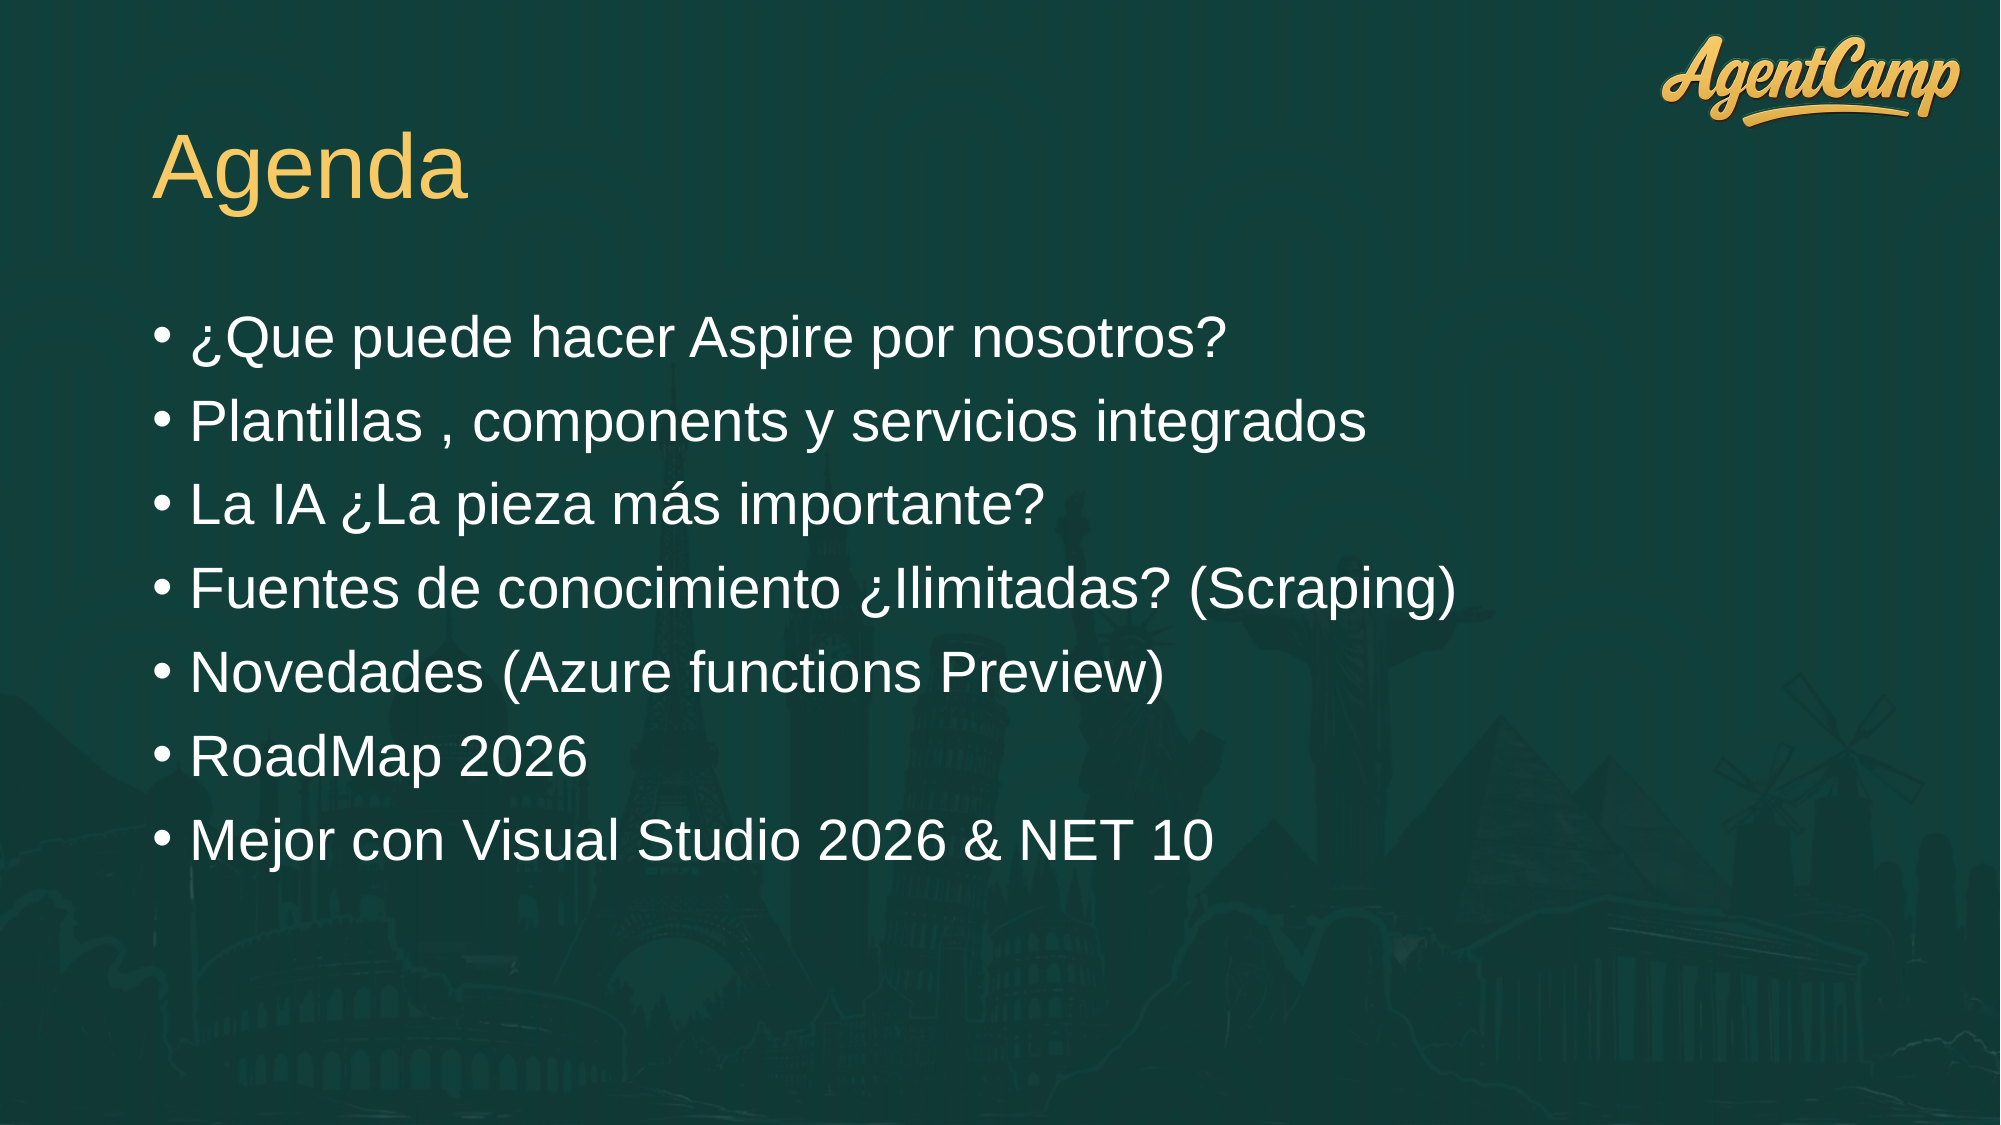

# Agenda
¿Que puede hacer Aspire por nosotros?
Plantillas , components y servicios integrados
La IA ¿La pieza más importante?
Fuentes de conocimiento ¿Ilimitadas? (Scraping)
Novedades (Azure functions Preview)
RoadMap 2026
Mejor con Visual Studio 2026 & NET 10